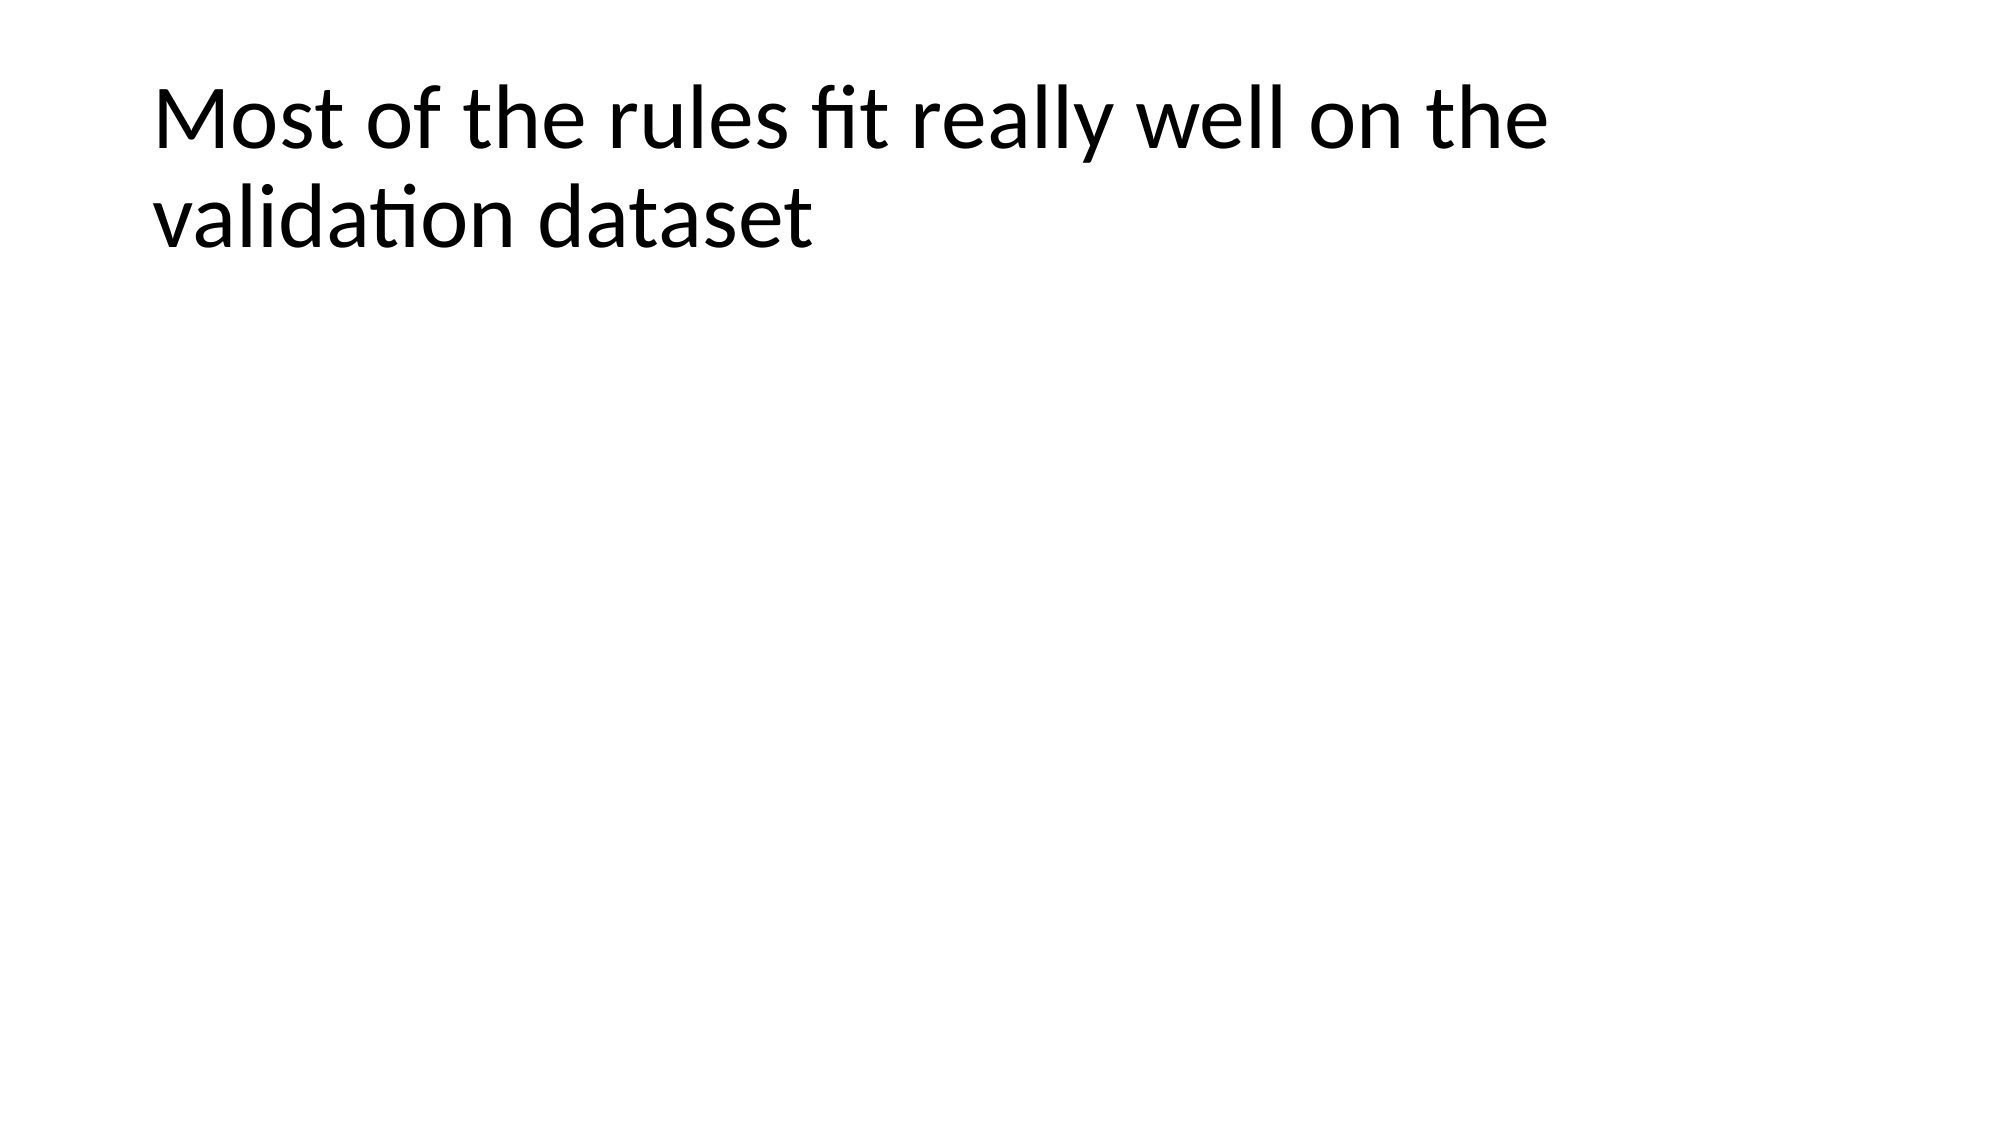

# Most of the rules fit really well on the validation dataset